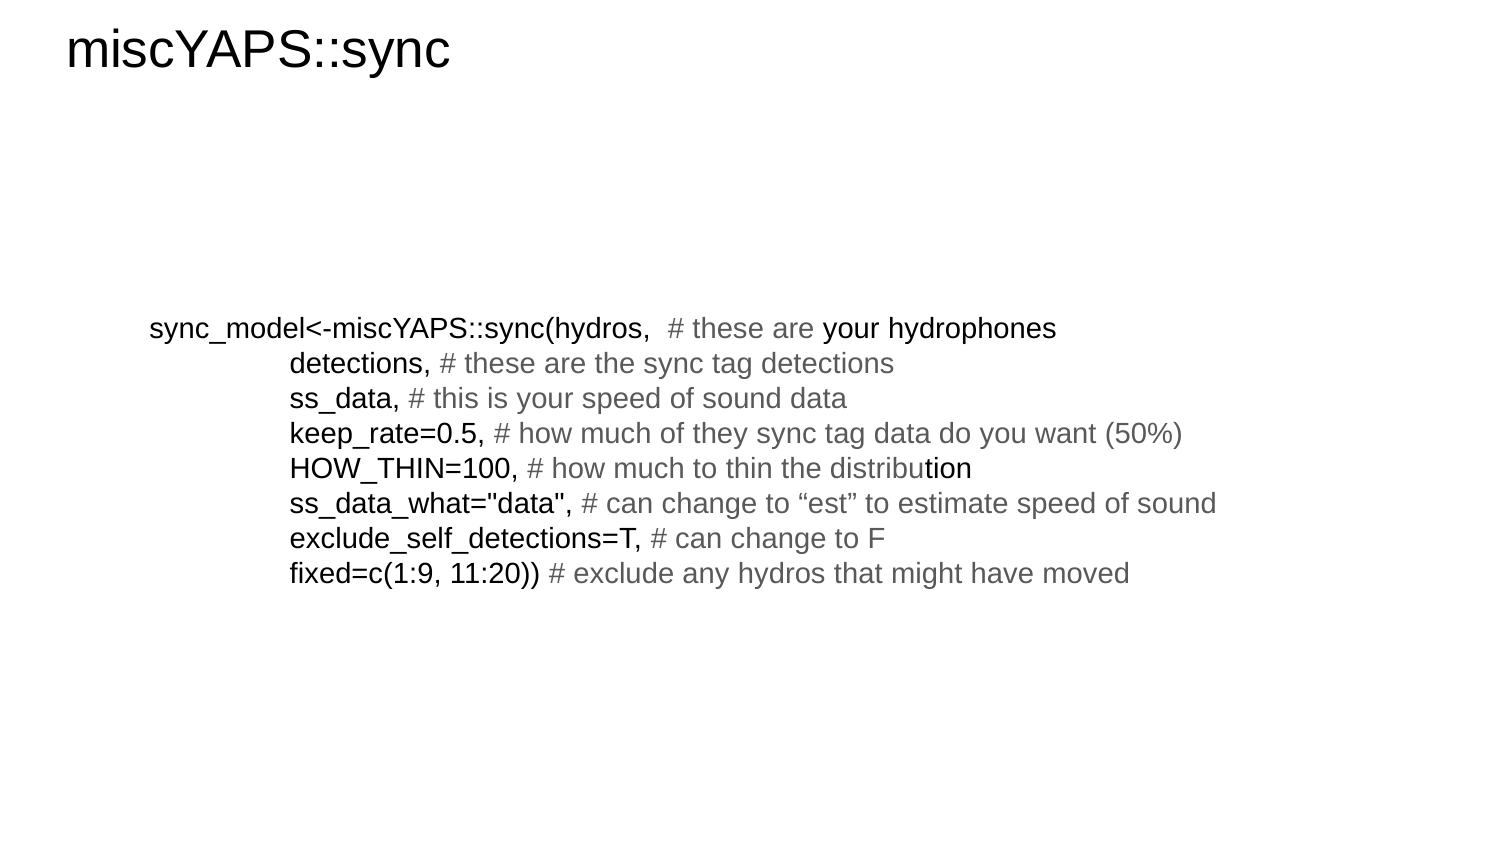

# miscYAPS::sync
sync_model<-miscYAPS::sync(hydros,  # these are your hydrophones
                 detections, # these are the sync tag detections
                 ss_data, # this is your speed of sound data
                 keep_rate=0.5, # how much of they sync tag data do you want (50%)
                 HOW_THIN=100, # how much to thin the distribution
                 ss_data_what="data", # can change to “est” to estimate speed of sound
                 exclude_self_detections=T, # can change to F
                 fixed=c(1:9, 11:20)) # exclude any hydros that might have moved